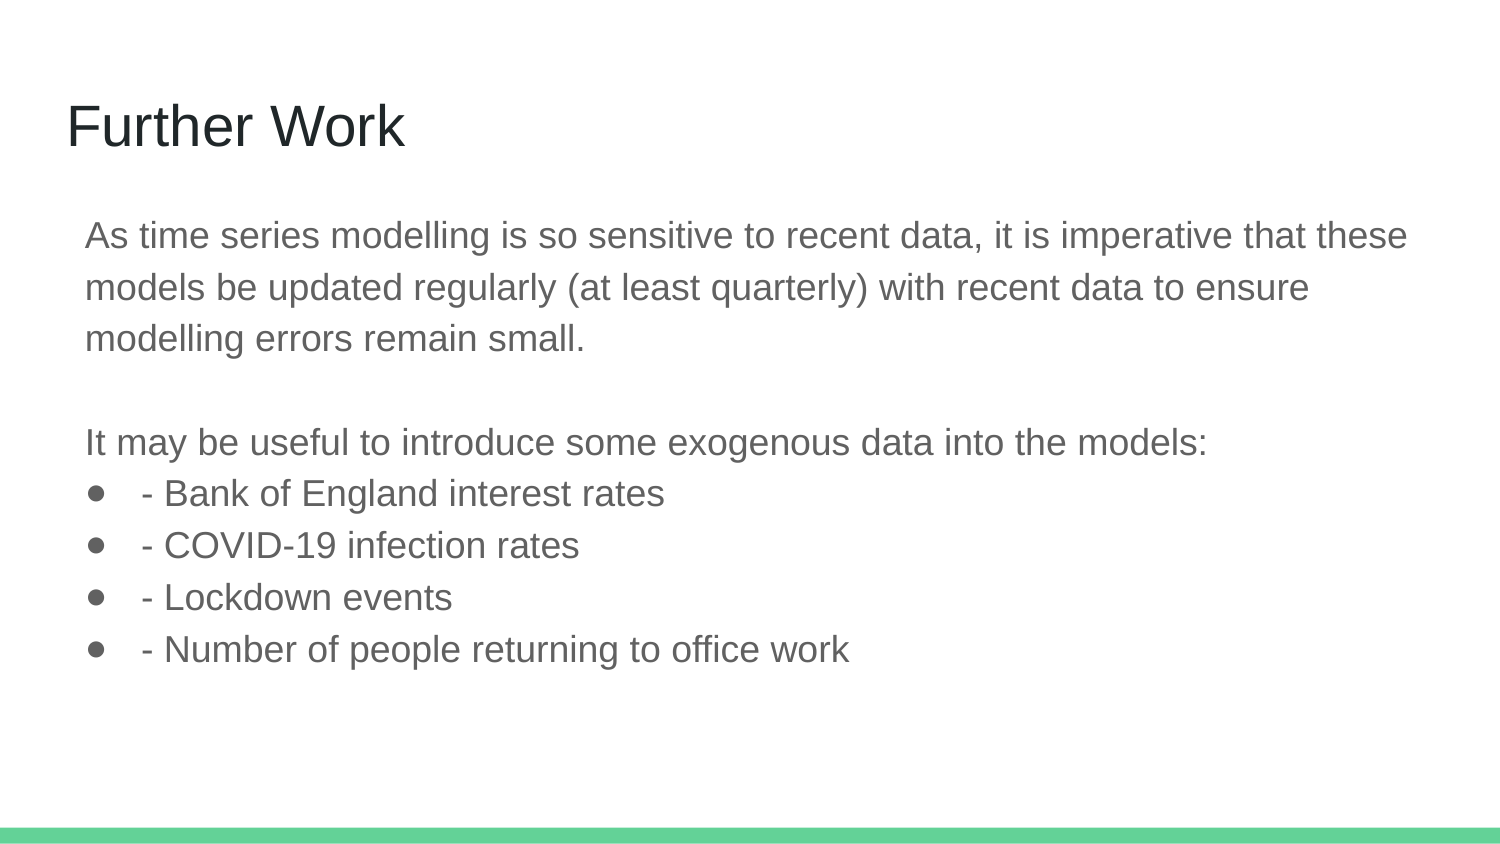

# Further Work
As time series modelling is so sensitive to recent data, it is imperative that these models be updated regularly (at least quarterly) with recent data to ensure modelling errors remain small.

It may be useful to introduce some exogenous data into the models:
- Bank of England interest rates
- COVID-19 infection rates
- Lockdown events
- Number of people returning to office work